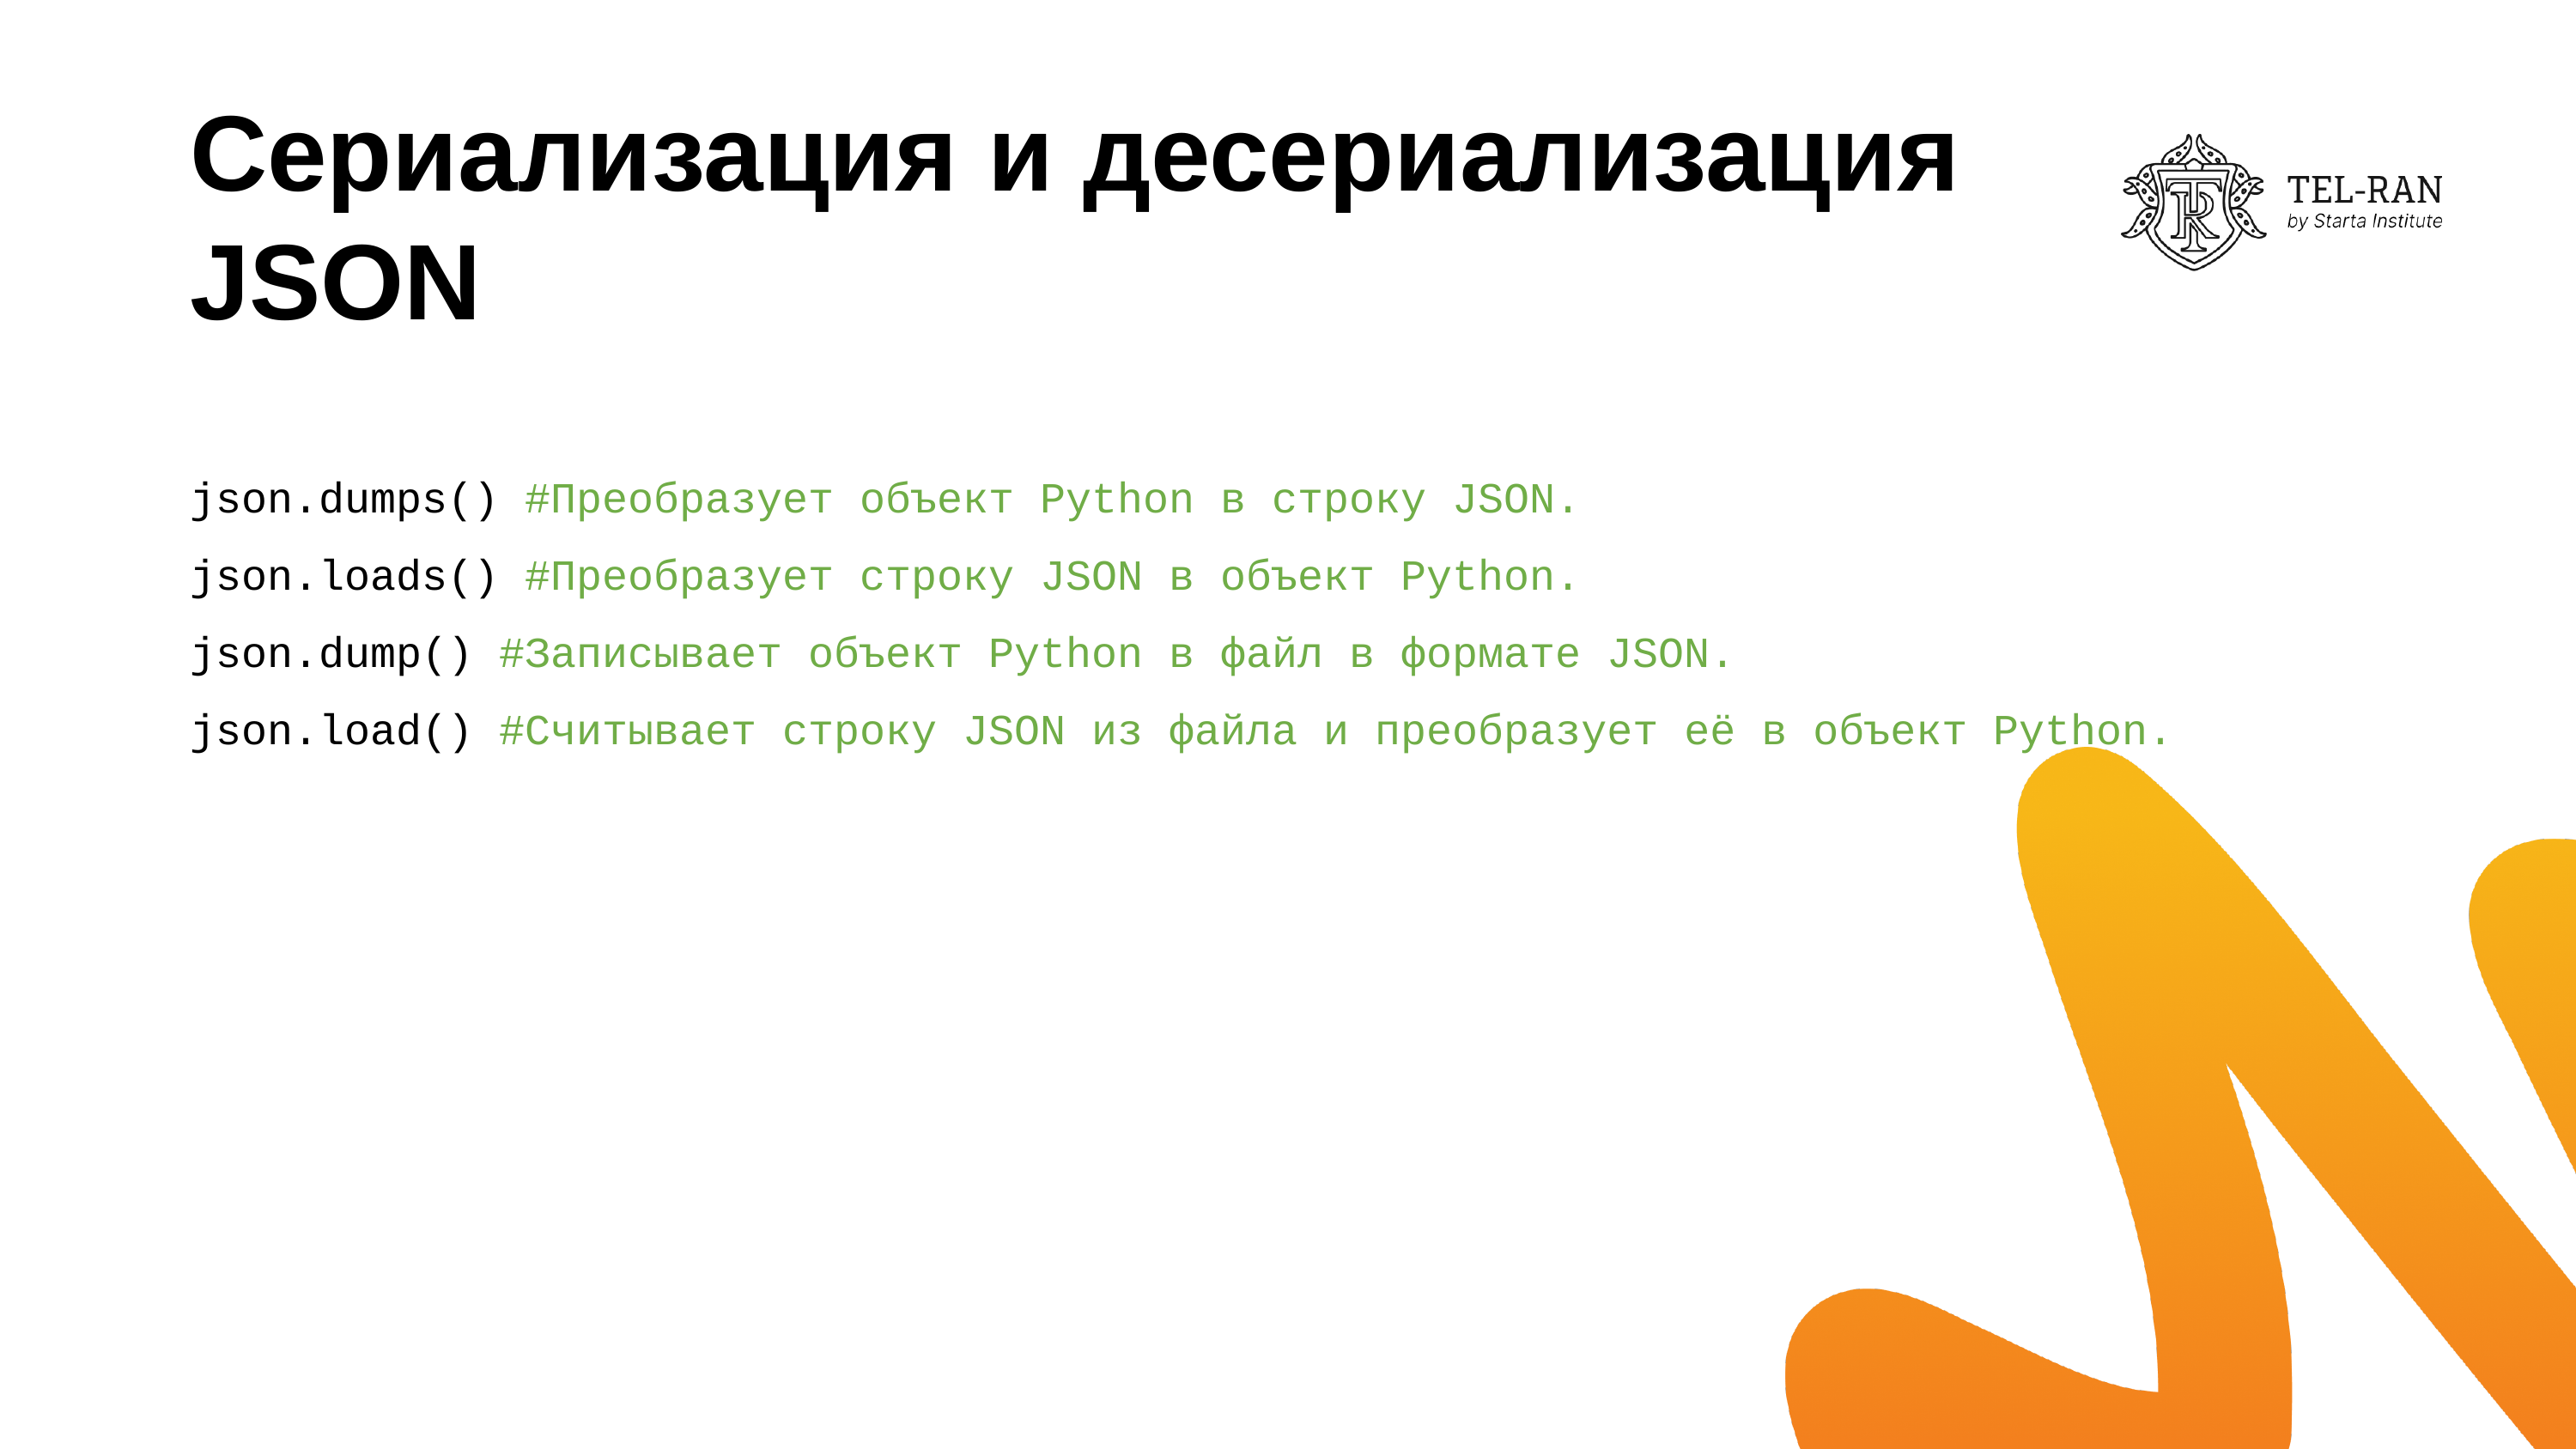

# Сериализация и десериализация JSON
json.dumps() #Преобразует объект Python в строку JSON.
json.loads() #Преобразует строку JSON в объект Python.
json.dump() #Записывает объект Python в файл в формате JSON.
json.load() #Считывает строку JSON из файла и преобразует её в объект Python.